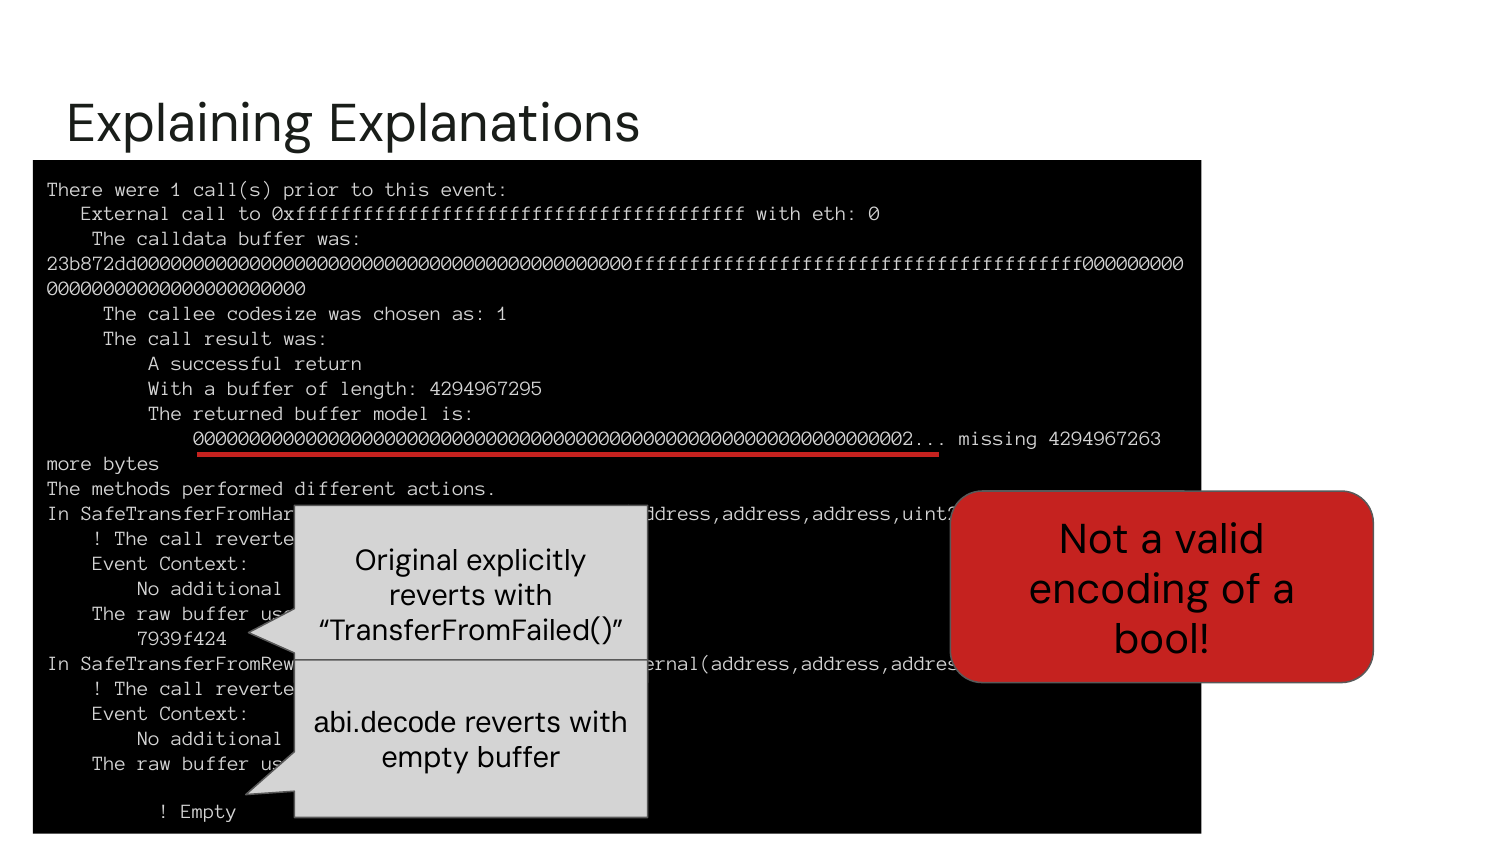

# Explaining Explanations
There were 1 call(s) prior to this event:
   External call to 0xffffffffffffffffffffffffffffffffffffffff with eth: 0
    The calldata buffer was:
23b872dd00000000000000000000000000000000000000000000ffffffffffffffffffffffffffffffffffffffff00000000000000000000000000000000
     The callee codesize was chosen as: 1
     The call result was:
         A successful return
         With a buffer of length: 4294967295
         The returned buffer model is:
             0000000000000000000000000000000000000000000000000000000000000002... missing 4294967263 more bytes
The methods performed different actions.
In SafeTransferFromHarness.safeTransferFromExternal(address,address,address,uint256):
    ! The call reverted
    Event Context:
        No additional context information
    The raw buffer used in the event was:
        7939f424
In SafeTransferFromRewriteHarness.safeTransferFromExternal(address,address,address,uint256):
    ! The call reverted
    Event Context:
        No additional context information
    The raw buffer used in the event was:
        ! Empty
Not a valid encoding of a bool!
Original explicitly reverts with “TransferFromFailed()”
abi.decode reverts with empty buffer